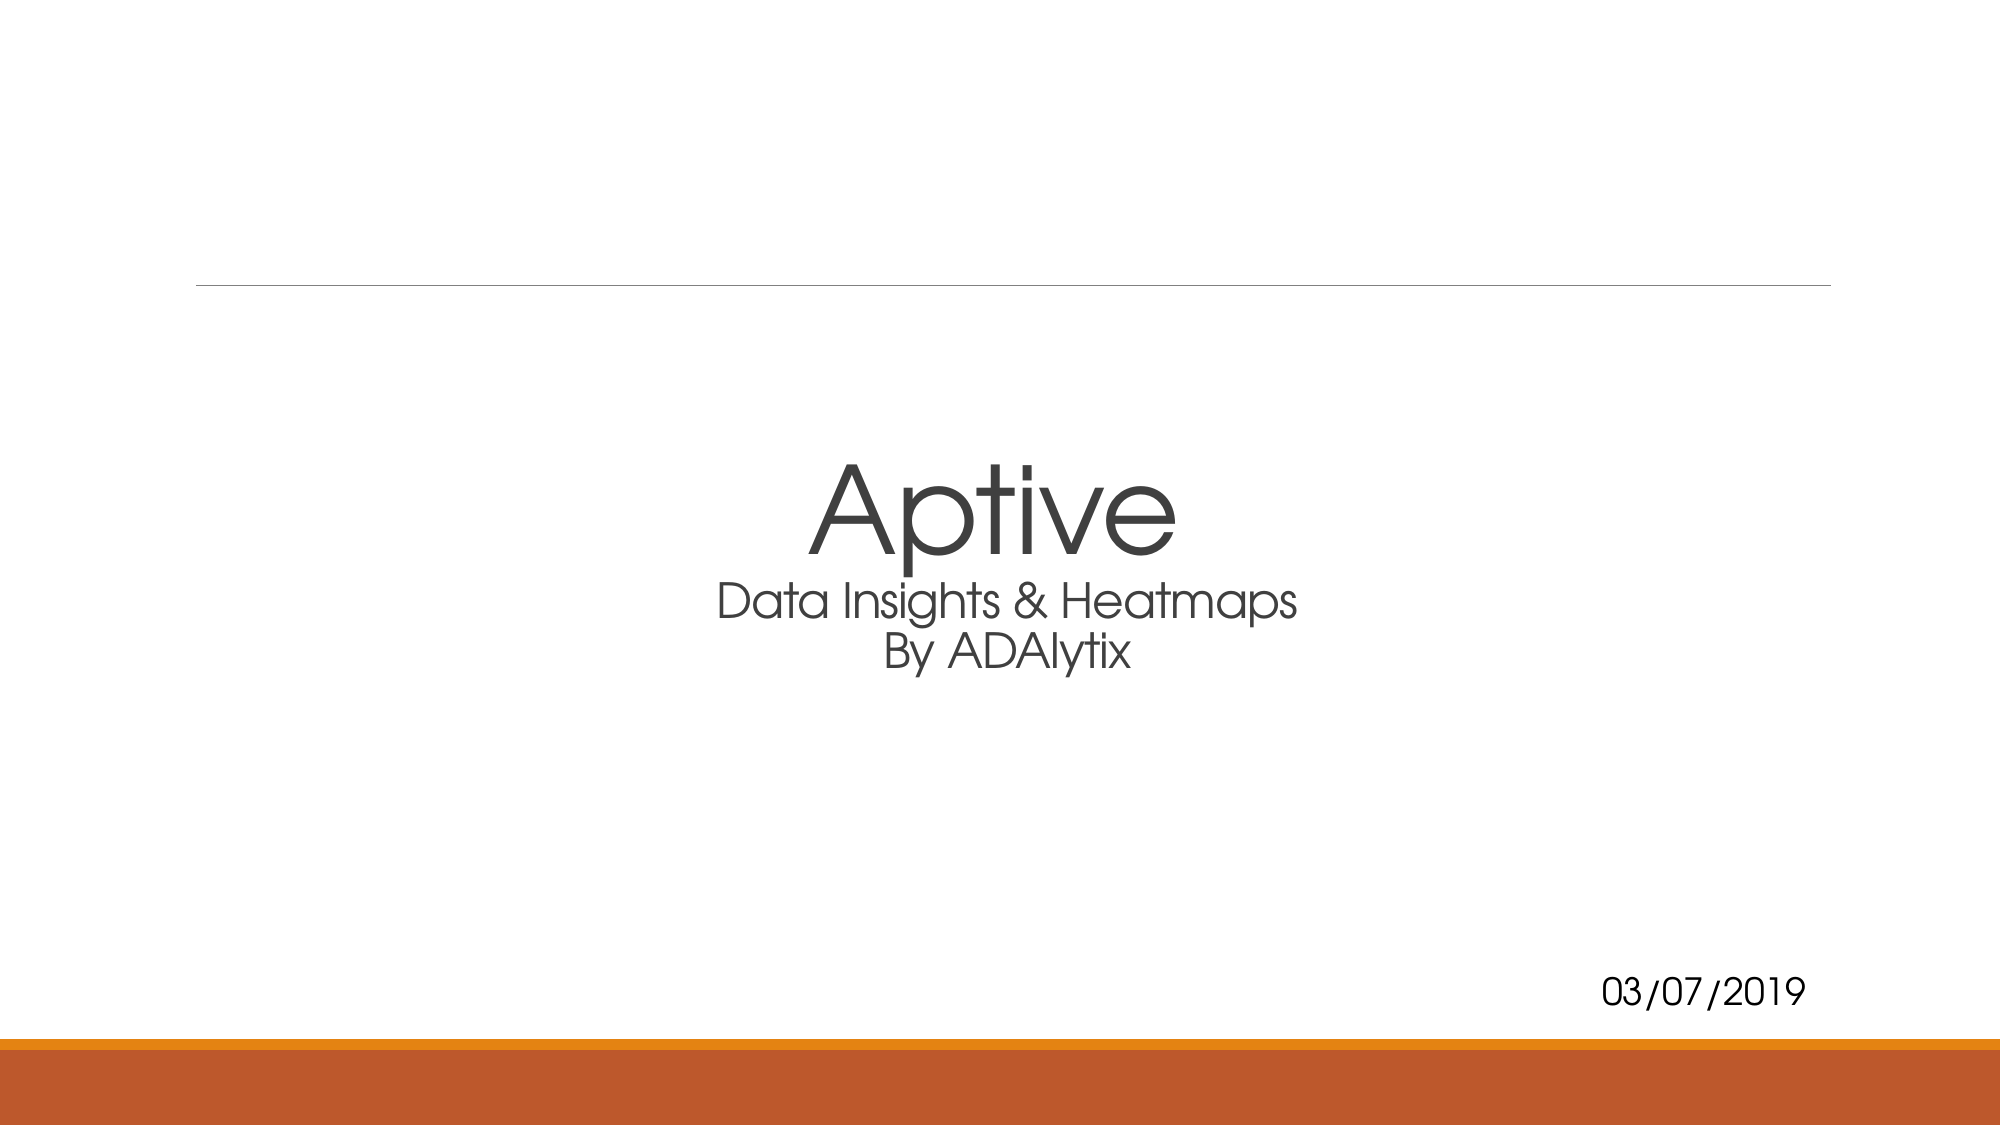

# Aptive Data Insights & Heatmaps By ADAlytix
03/07/2019